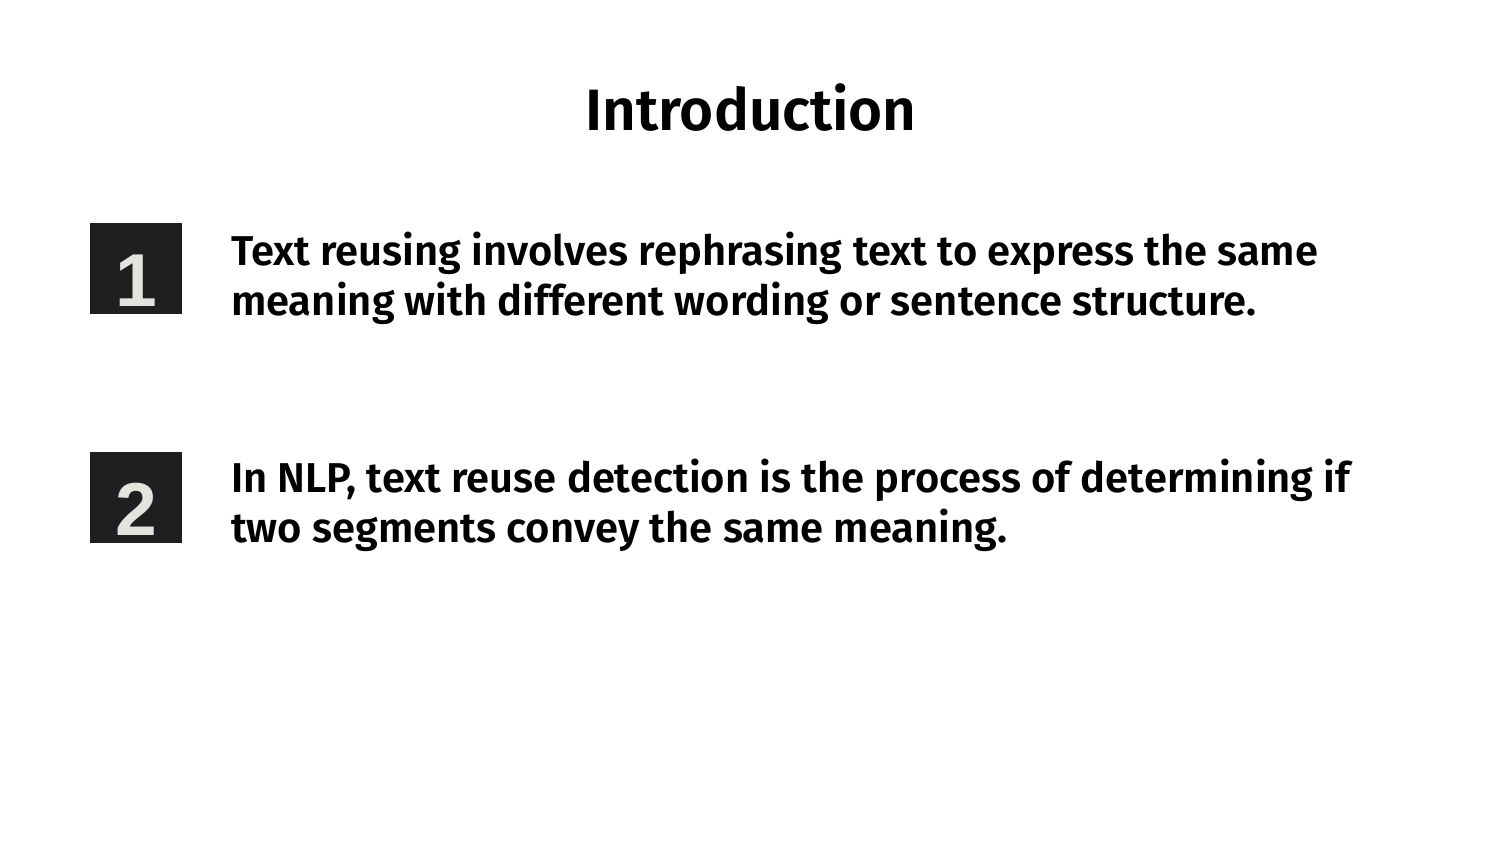

Introduction
1
Text reusing involves rephrasing text to express the same meaning with different wording or sentence structure.

2
In NLP, text reuse detection is the process of determining if two segments convey the same meaning.